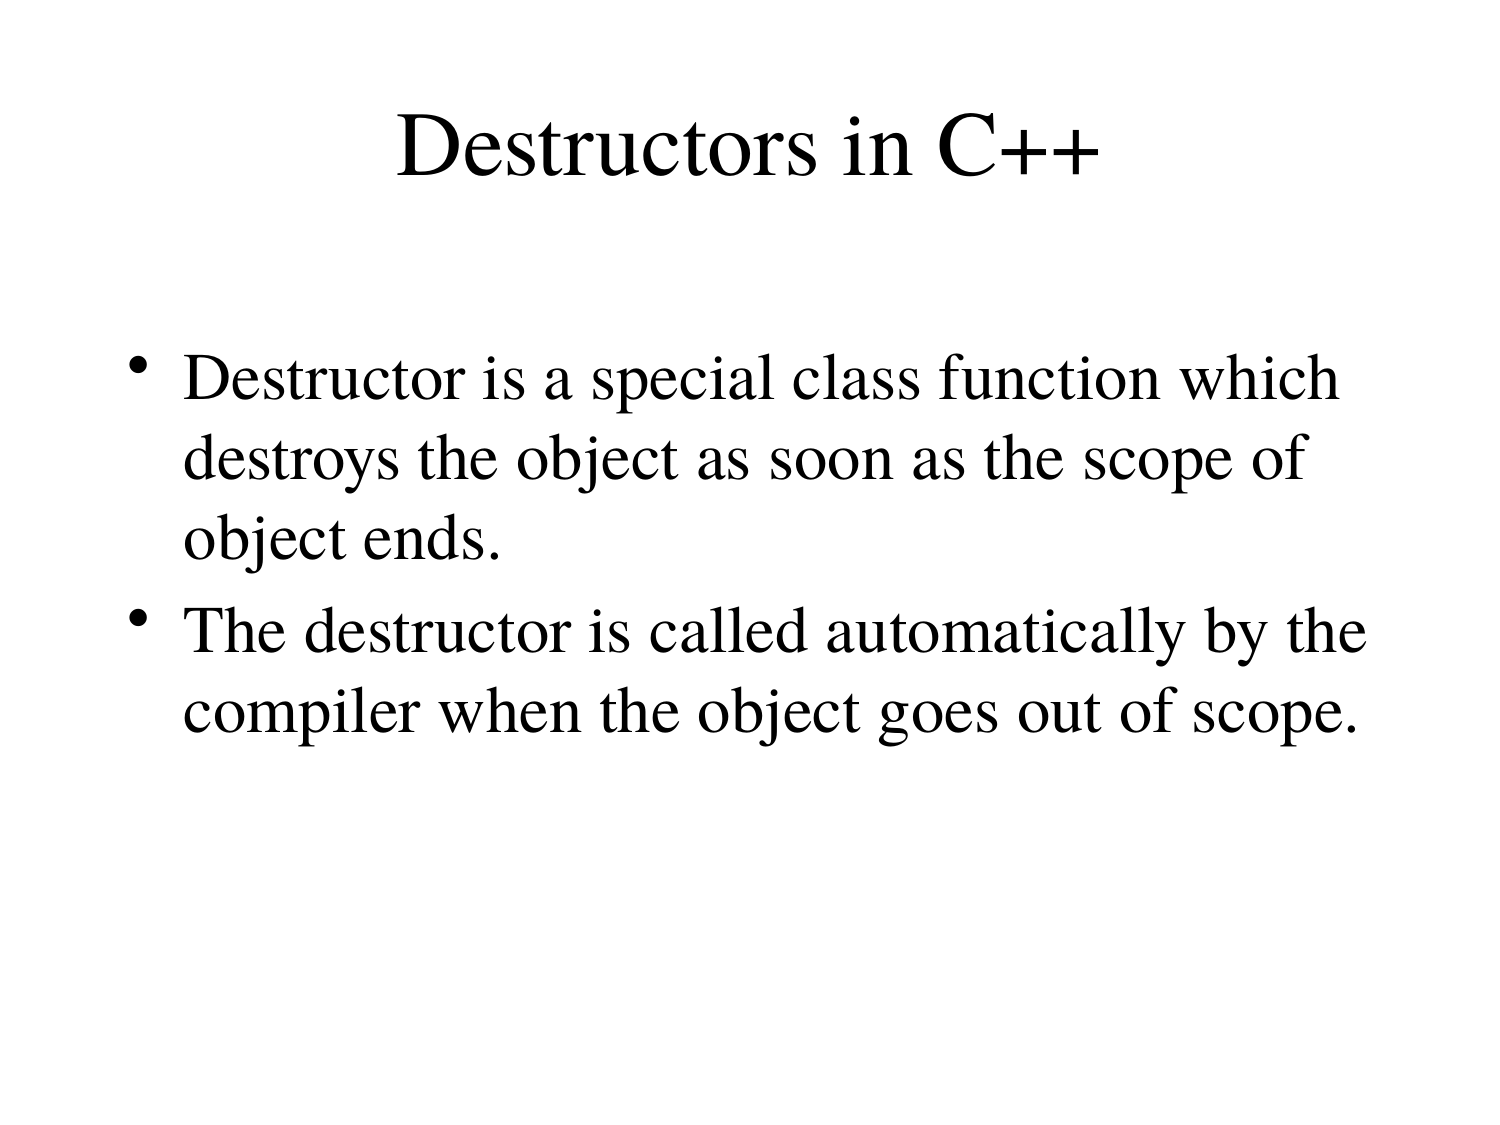

# Destructors in C++
Destructor is a special class function which destroys the object as soon as the scope of object ends.
The destructor is called automatically by the compiler when the object goes out of scope.